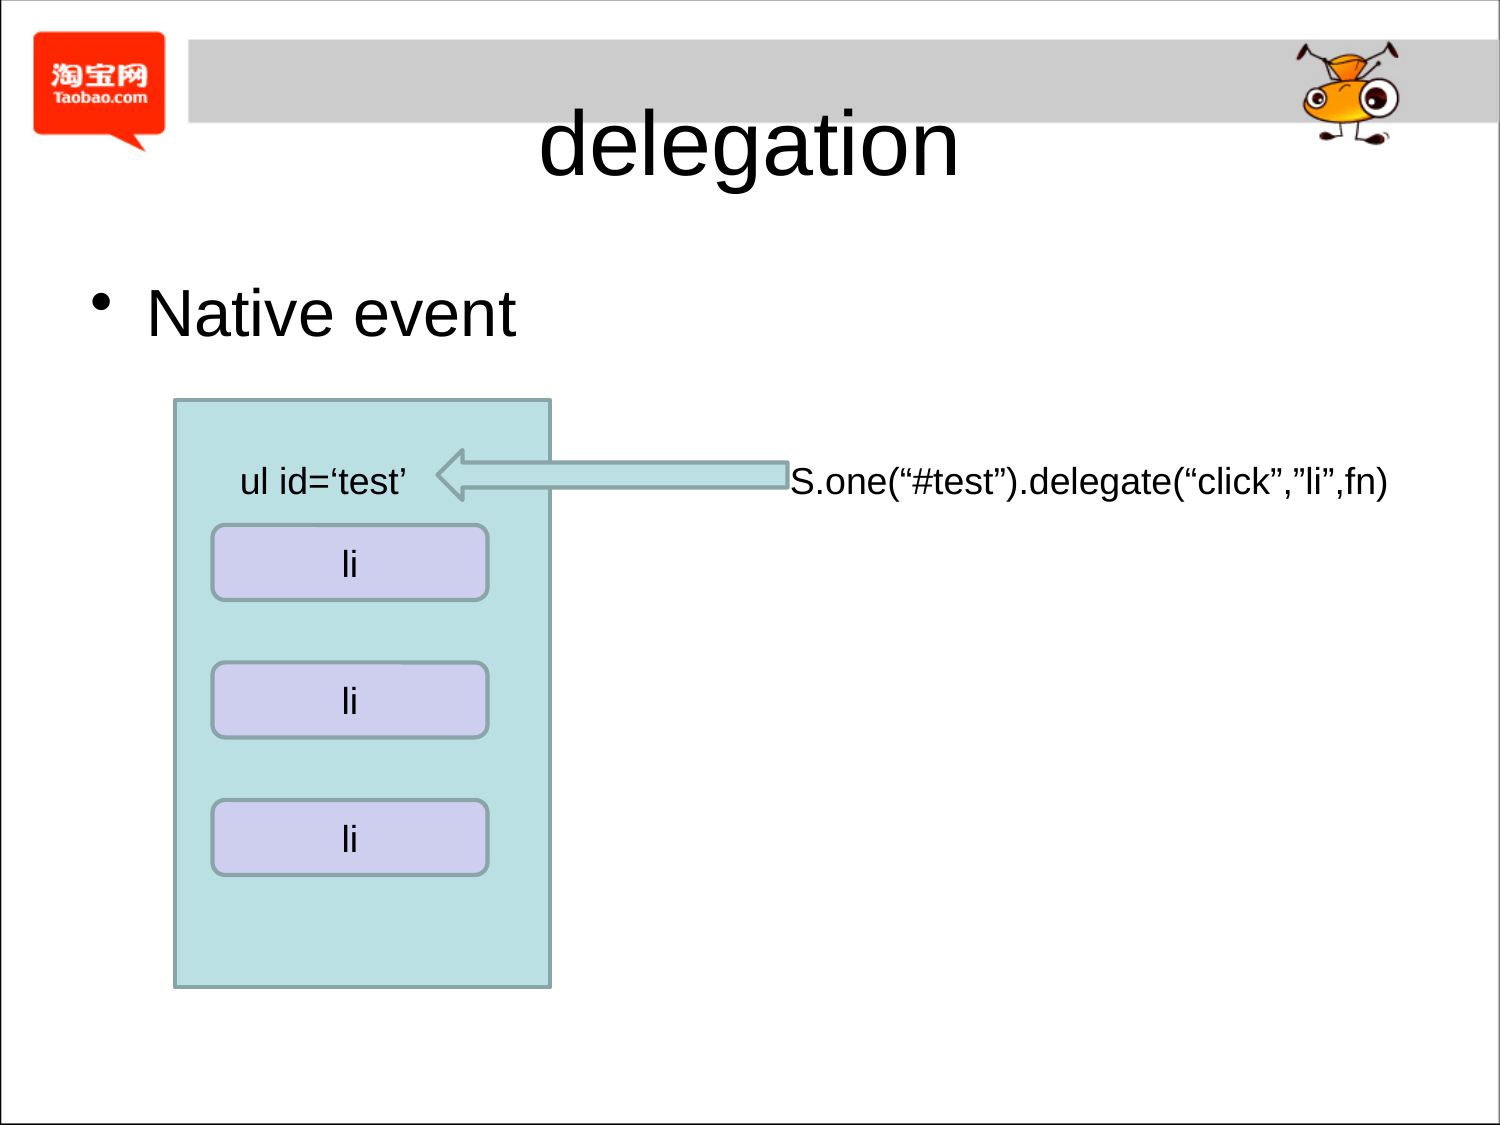

# delegation
Native event

li
li
li
ul id=‘test’

S.one(“#test”).delegate(“click”,”li”,fn)